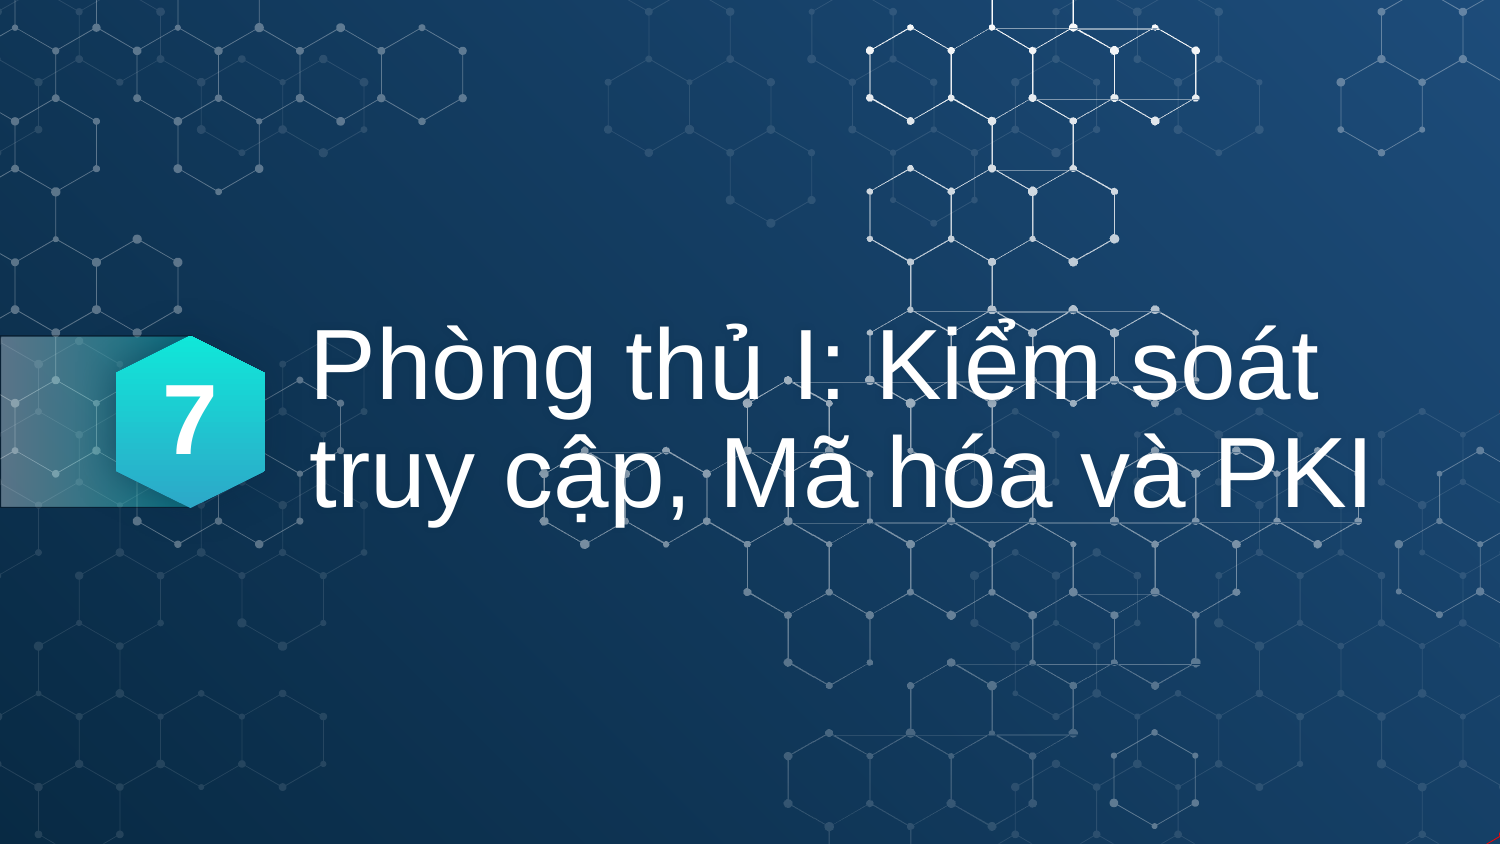

# Phòng thủ I: Kiểm soát truy cập, Mã hóa và PKI
7